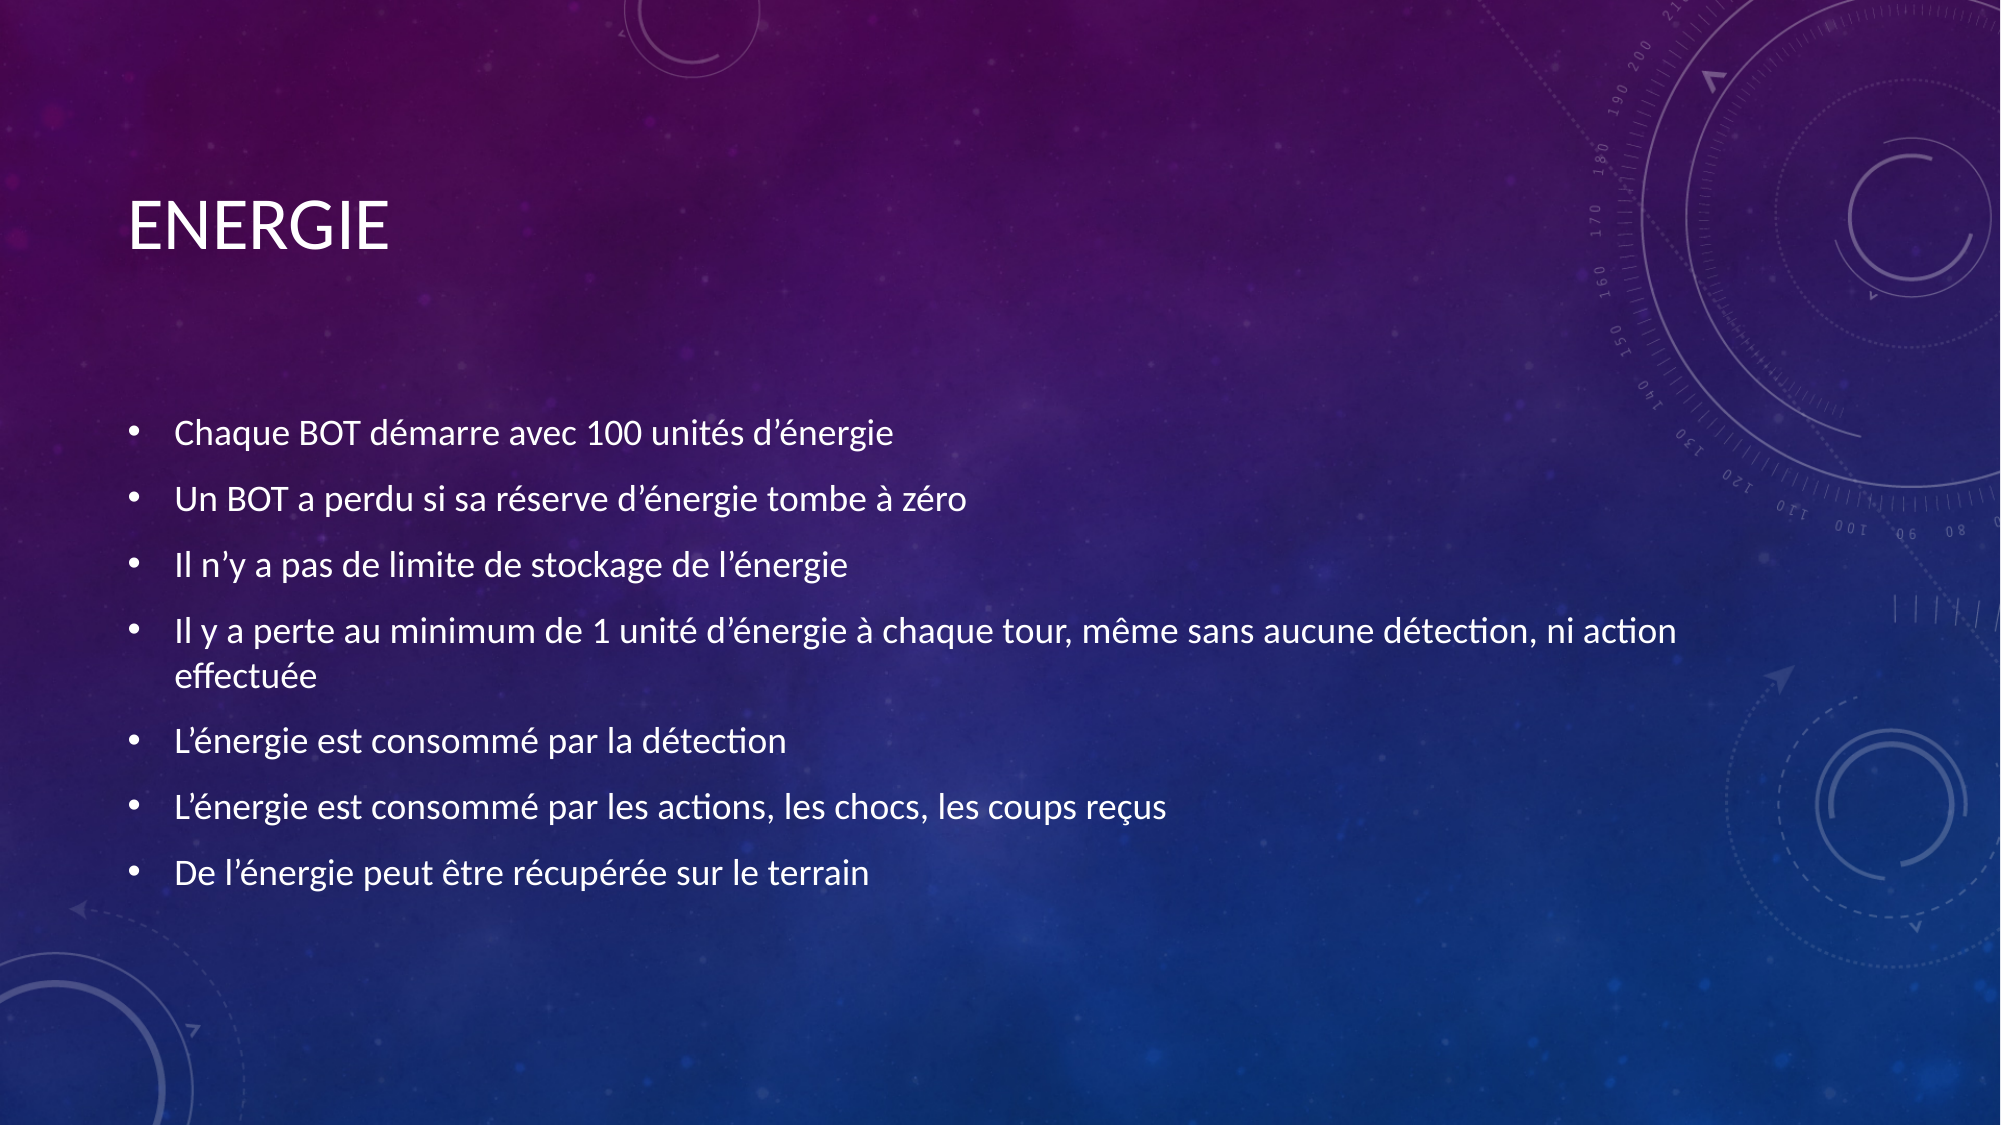

# Energie
Chaque BOT démarre avec 100 unités d’énergie
Un BOT a perdu si sa réserve d’énergie tombe à zéro
Il n’y a pas de limite de stockage de l’énergie
Il y a perte au minimum de 1 unité d’énergie à chaque tour, même sans aucune détection, ni action effectuée
L’énergie est consommé par la détection
L’énergie est consommé par les actions, les chocs, les coups reçus
De l’énergie peut être récupérée sur le terrain